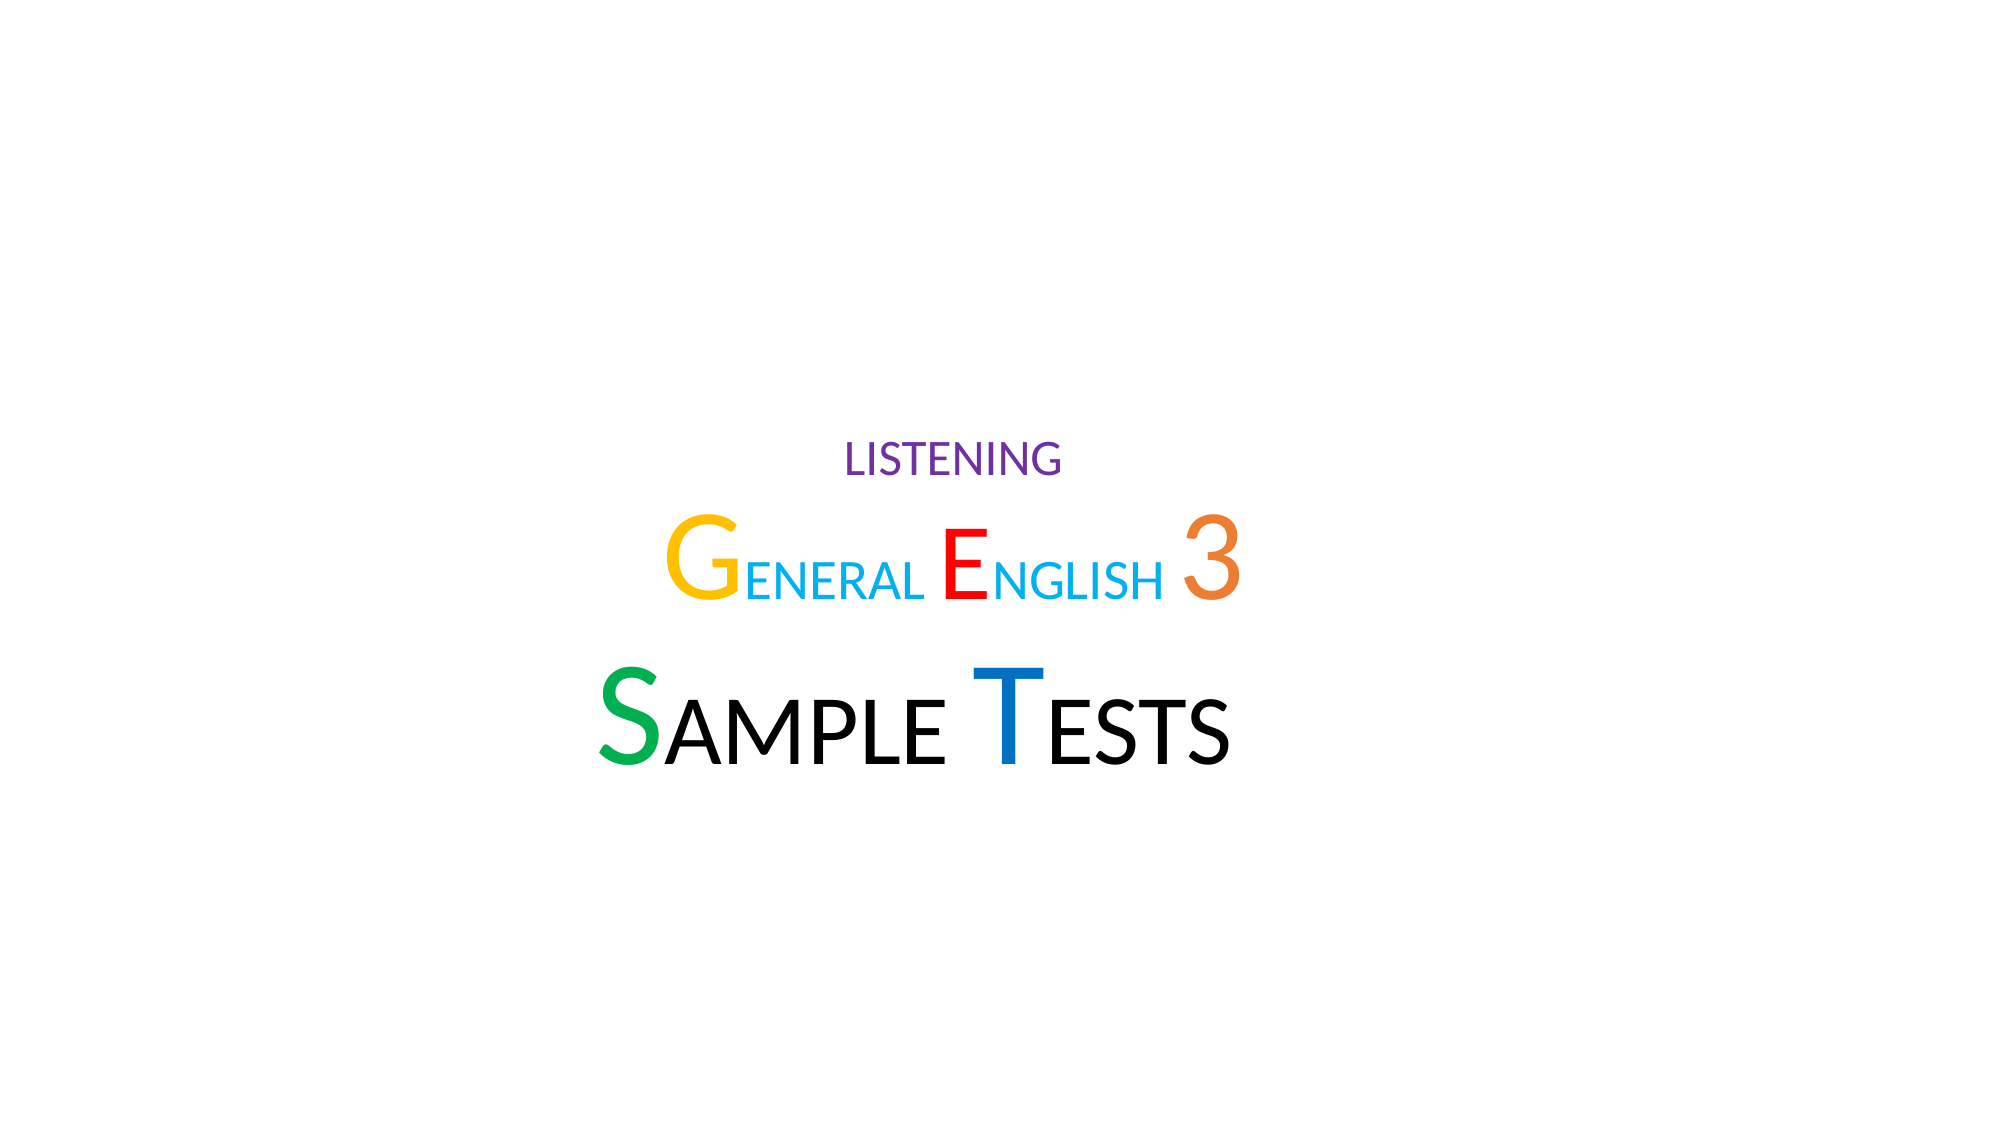

# LISTENING GENERAL ENGLISH 3
SAMPLE TESTS